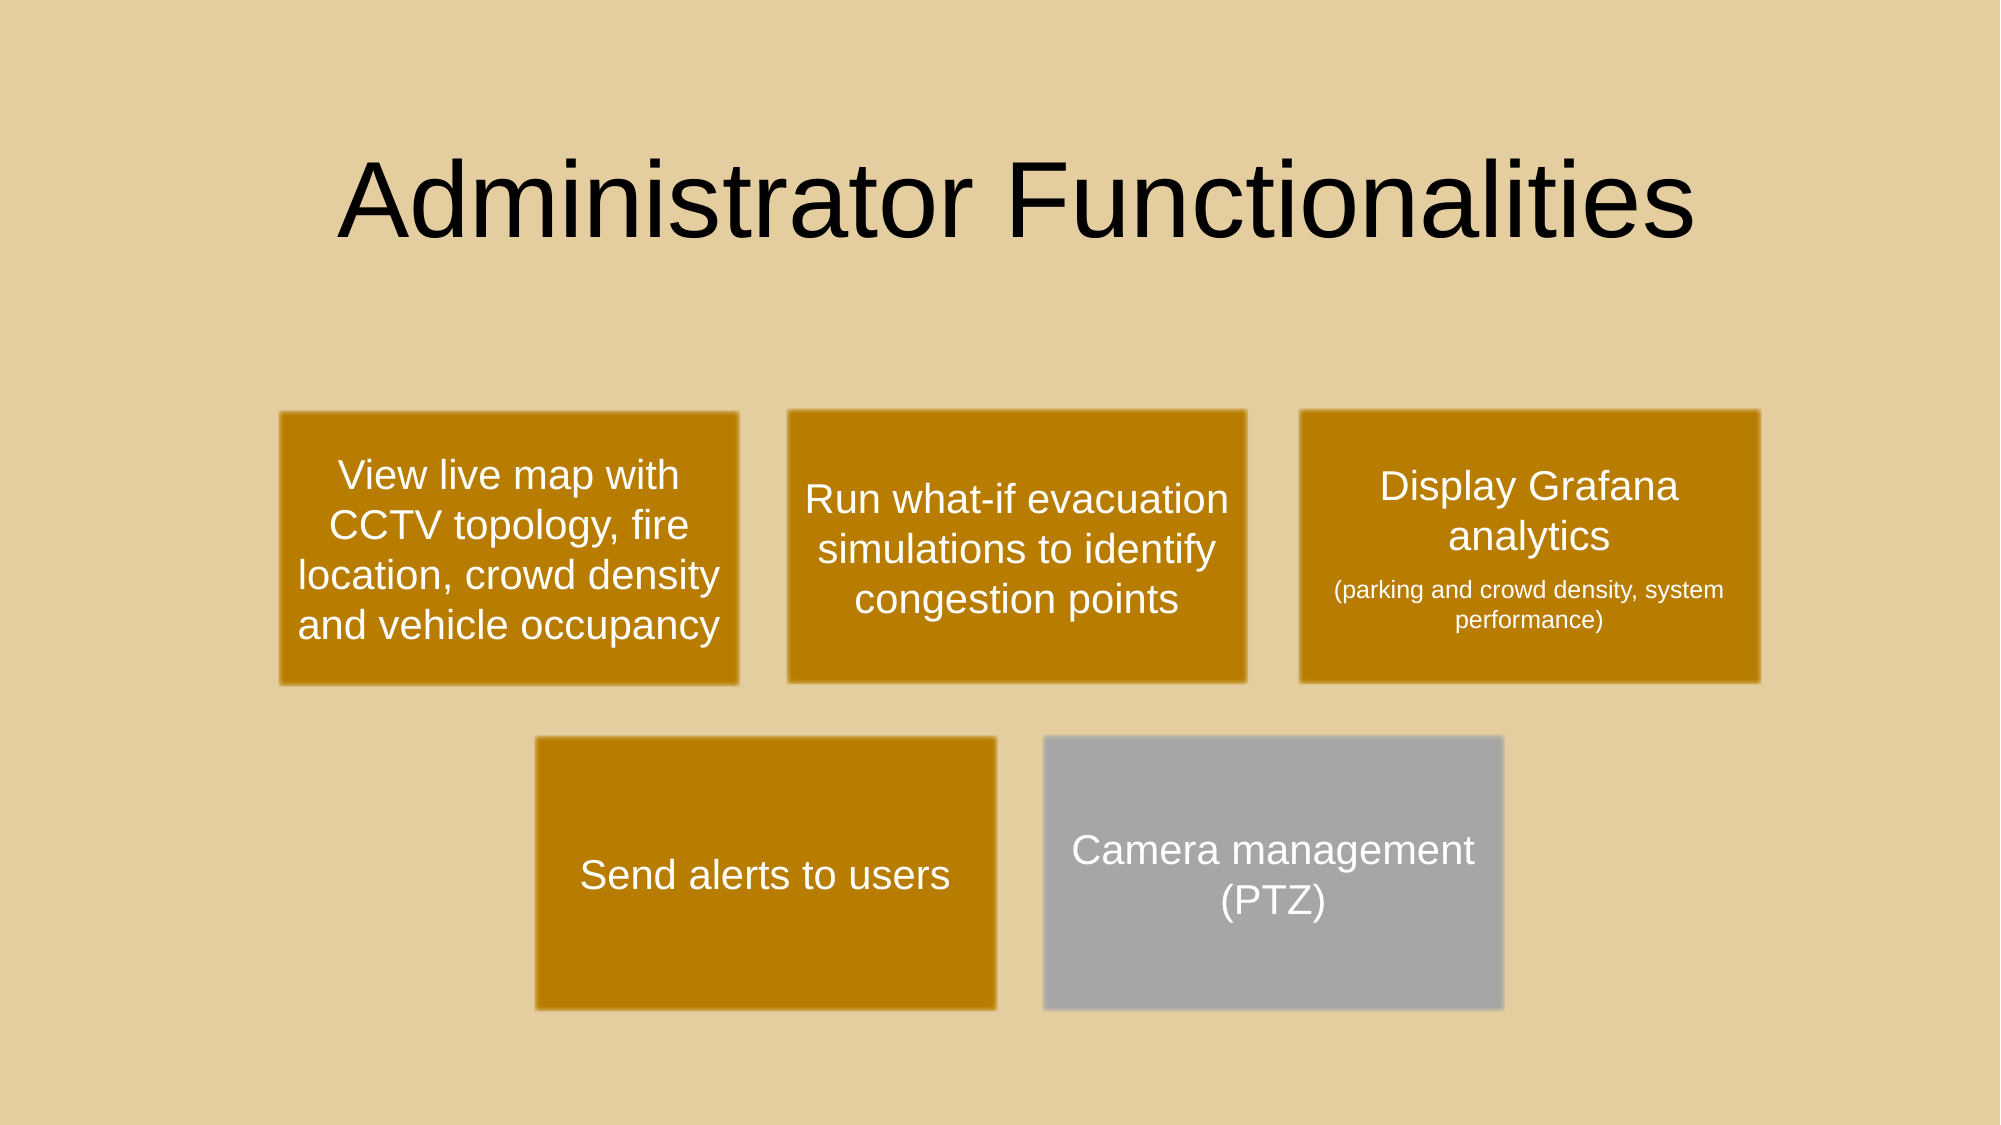

# Administrator Functionalities
View live map with CCTV topology, fire location, crowd density and vehicle occupancy
Run what-if evacuation simulations to identify congestion points
Display Grafana analytics
(parking and crowd density, system performance)
Send alerts to users
Camera management (PTZ)